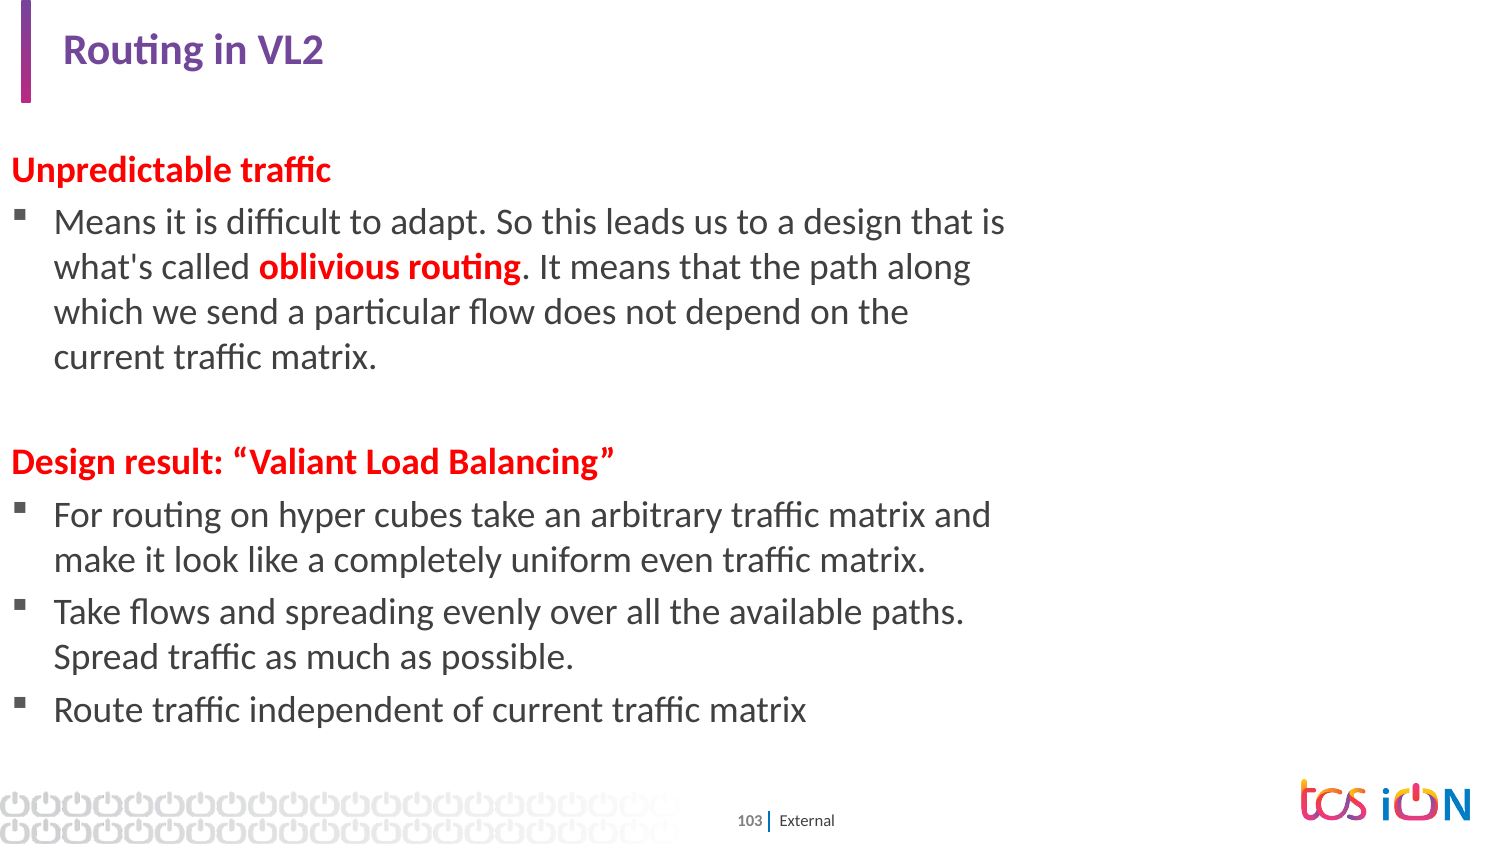

# Routing in VL2
Unpredictable traffic
Means it is difficult to adapt. So this leads us to a design that is what's called oblivious routing. It means that the path along which we send a particular flow does not depend on the current traffic matrix.

Design result: “Valiant Load Balancing”
For routing on hyper cubes take an arbitrary traffic matrix and make it look like a completely uniform even traffic matrix.
Take flows and spreading evenly over all the available paths. Spread traffic as much as possible.
Route traffic independent of current traffic matrix
Case Study: VL2